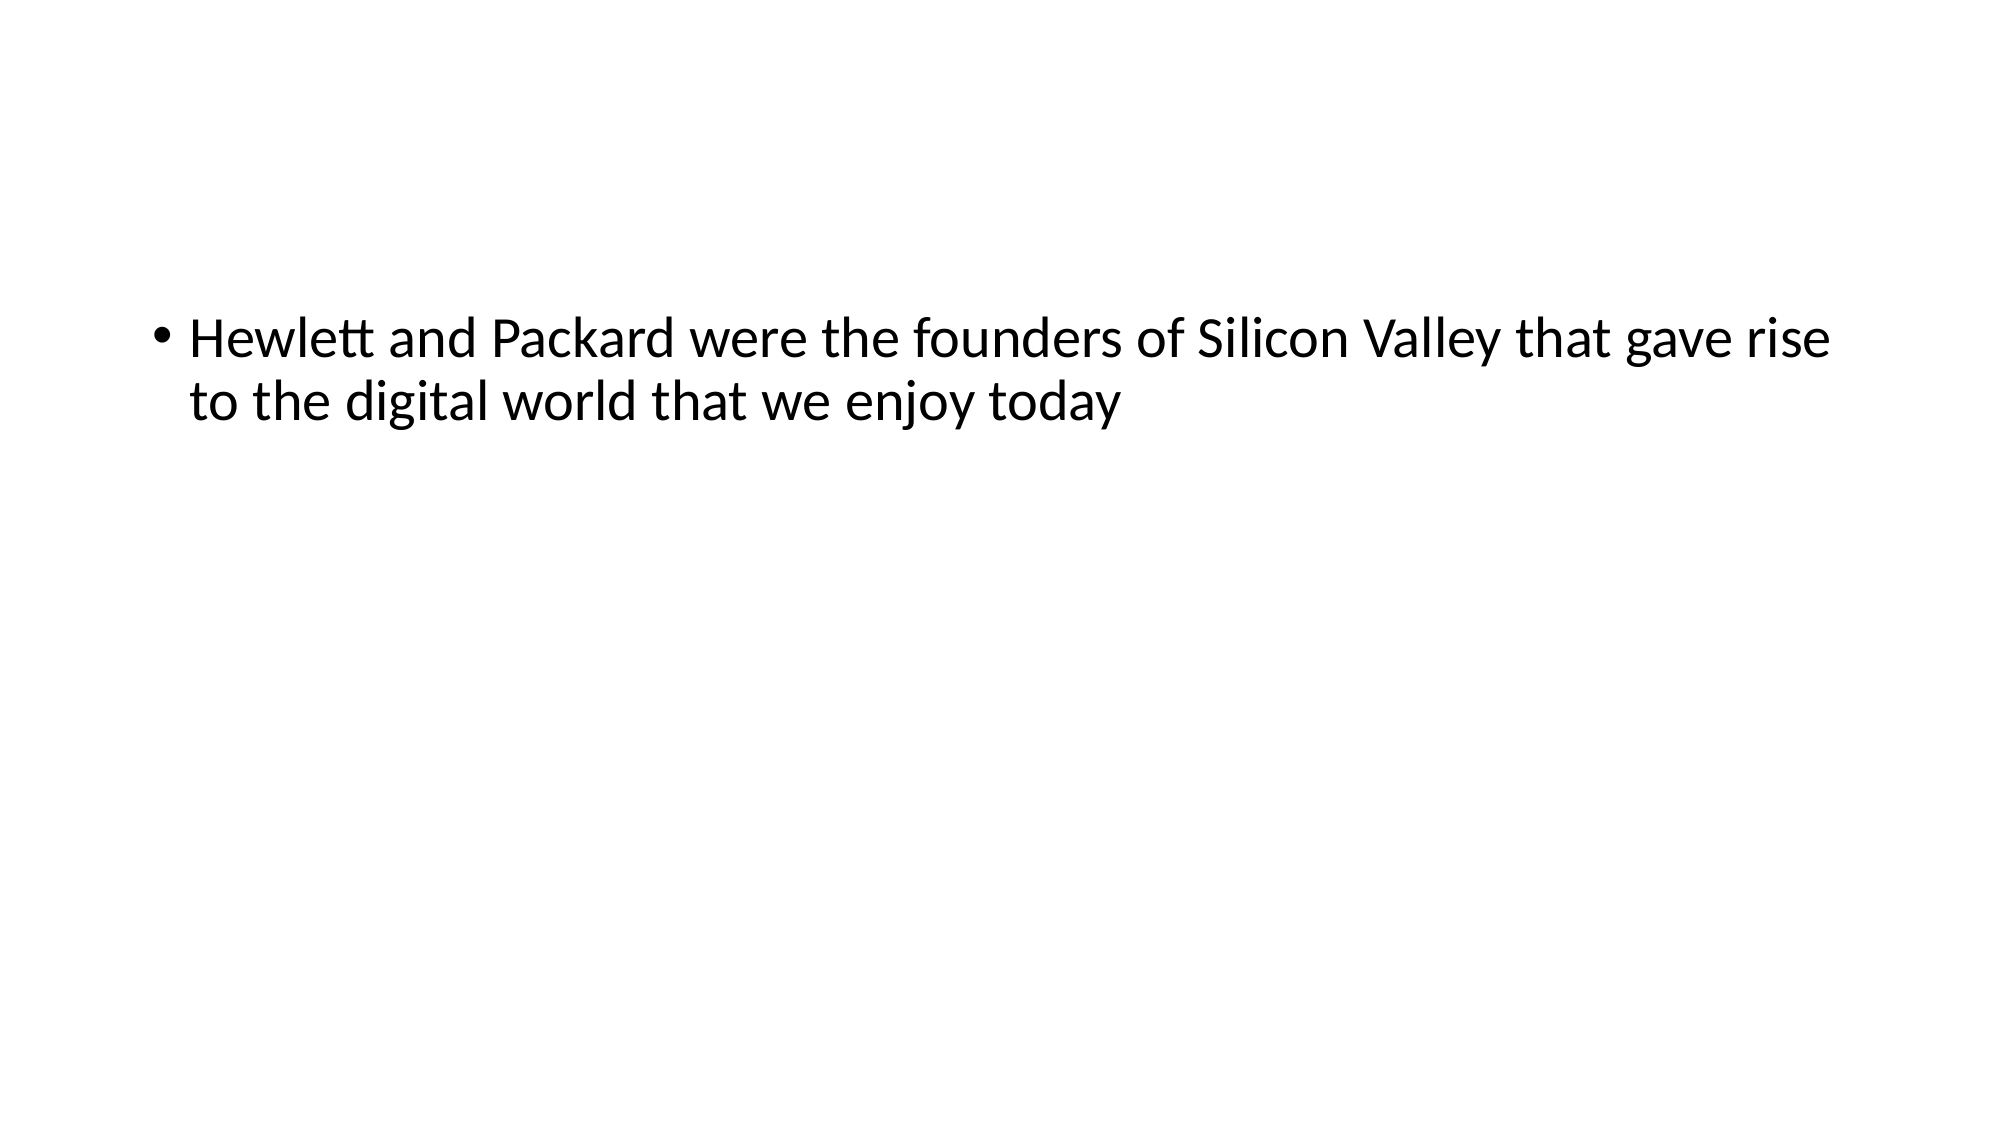

#
Hewlett and Packard were the founders of Silicon Valley that gave rise to the digital world that we enjoy today